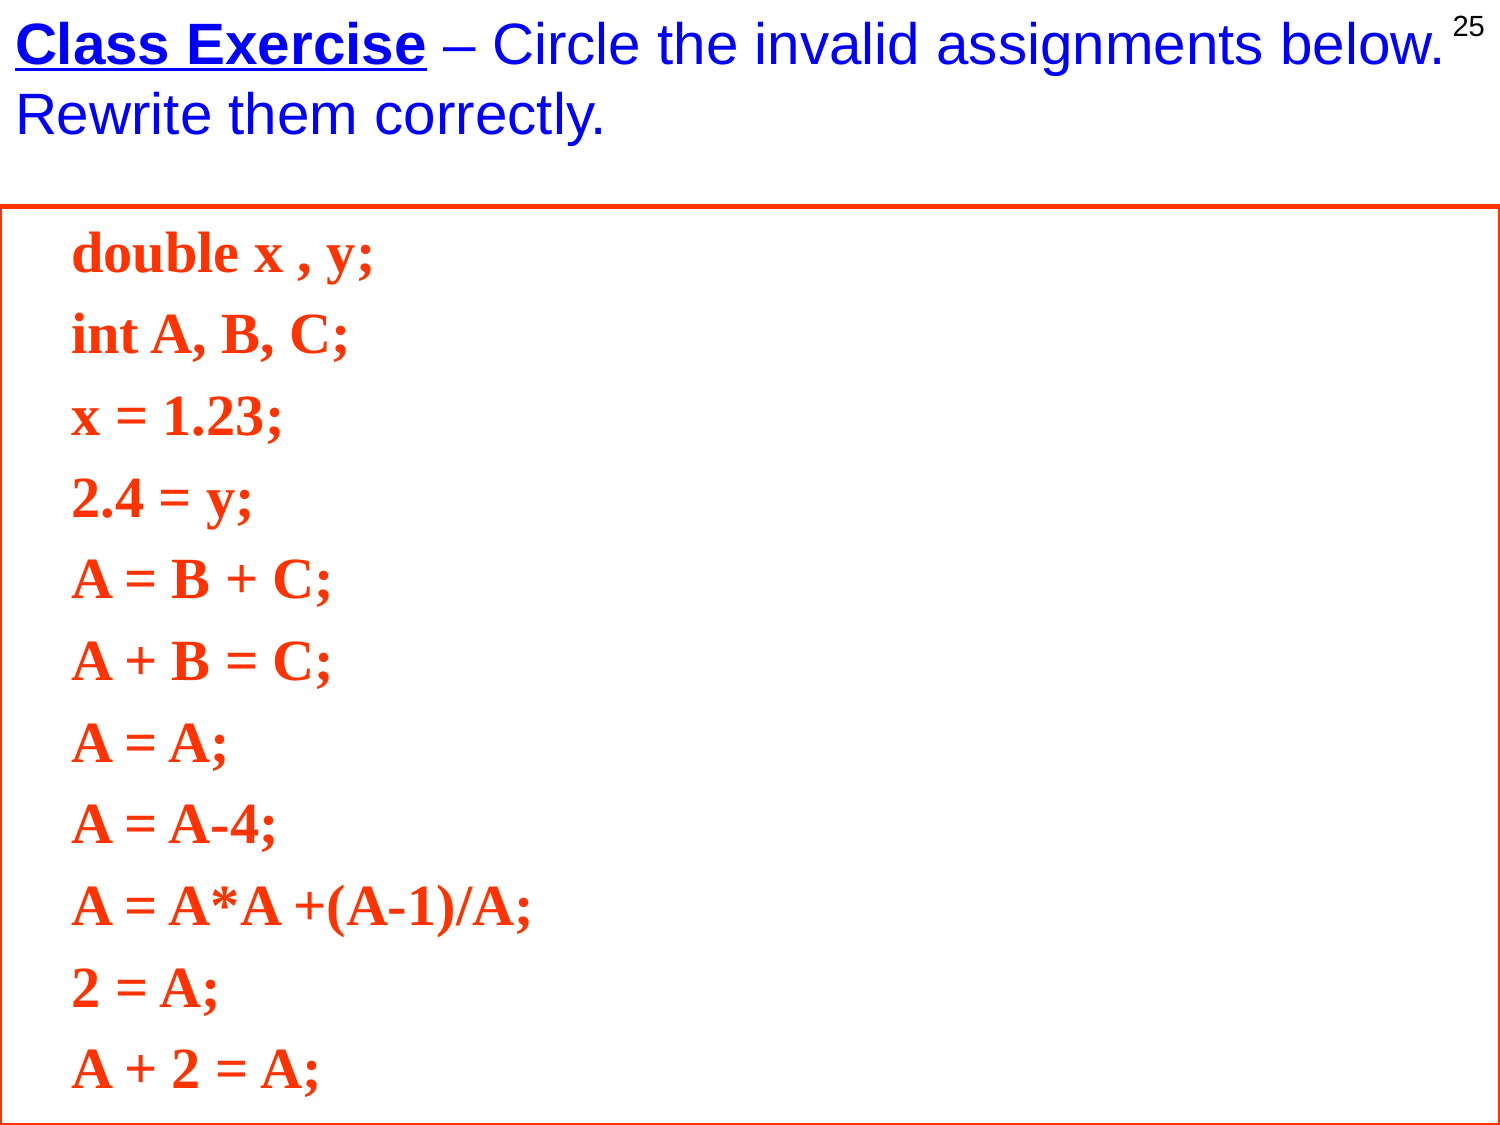

# Class Exercise – Circle the invalid assignments below.  Rewrite them correctly.
25
	double x , y;
	int A, B, C;
	x = 1.23;
	2.4 = y;
	A = B + C;
	A + B = C;
	A = A;
	A = A-4;
	A = A*A +(A-1)/A;
	2 = A;
	A + 2 = A;